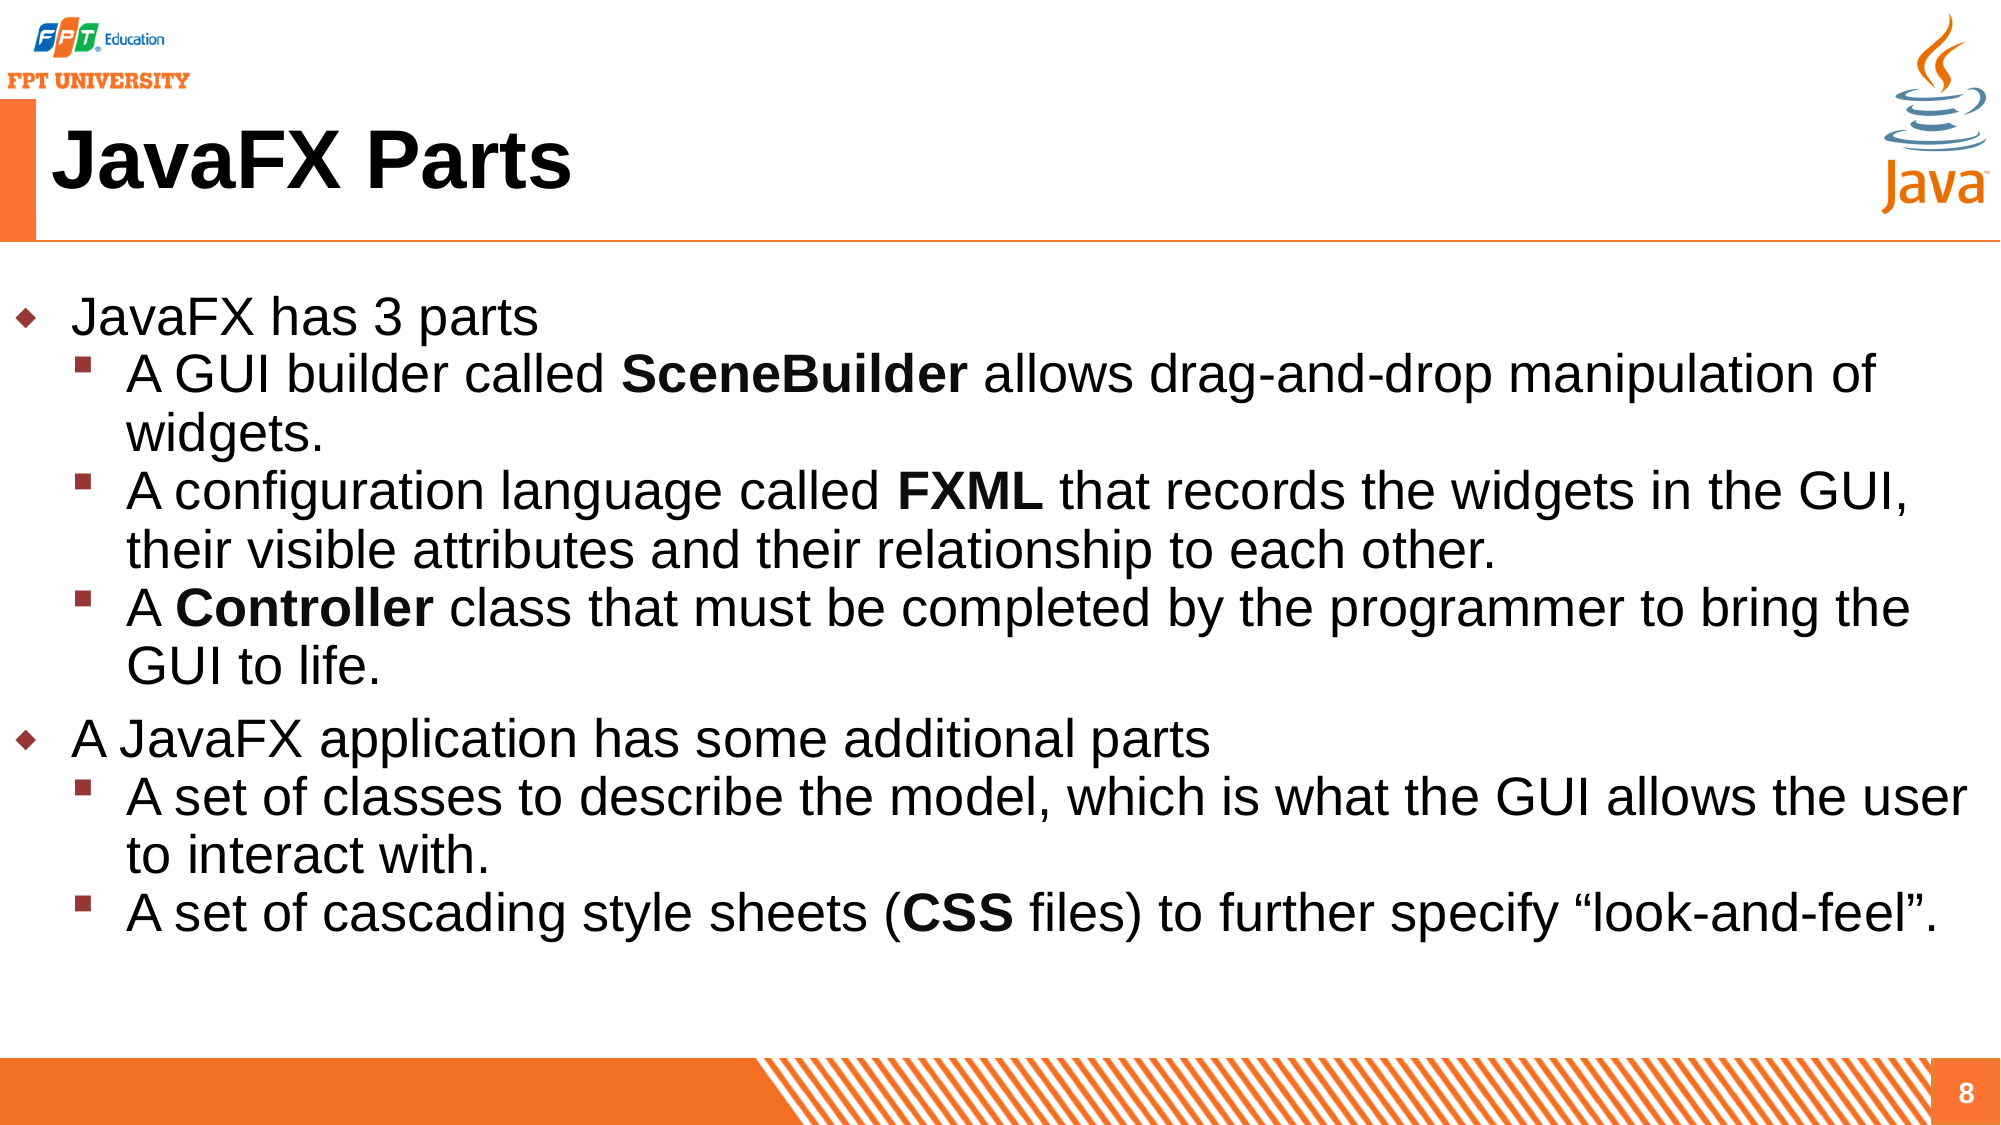

# JavaFX Parts
JavaFX has 3 parts
A GUI builder called SceneBuilder allows drag-and-drop manipulation of widgets.
A configuration language called FXML that records the widgets in the GUI, their visible attributes and their relationship to each other.
A Controller class that must be completed by the programmer to bring the GUI to life.
A JavaFX application has some additional parts
A set of classes to describe the model, which is what the GUI allows the user to interact with.
A set of cascading style sheets (CSS files) to further specify “look-and-feel”.

8